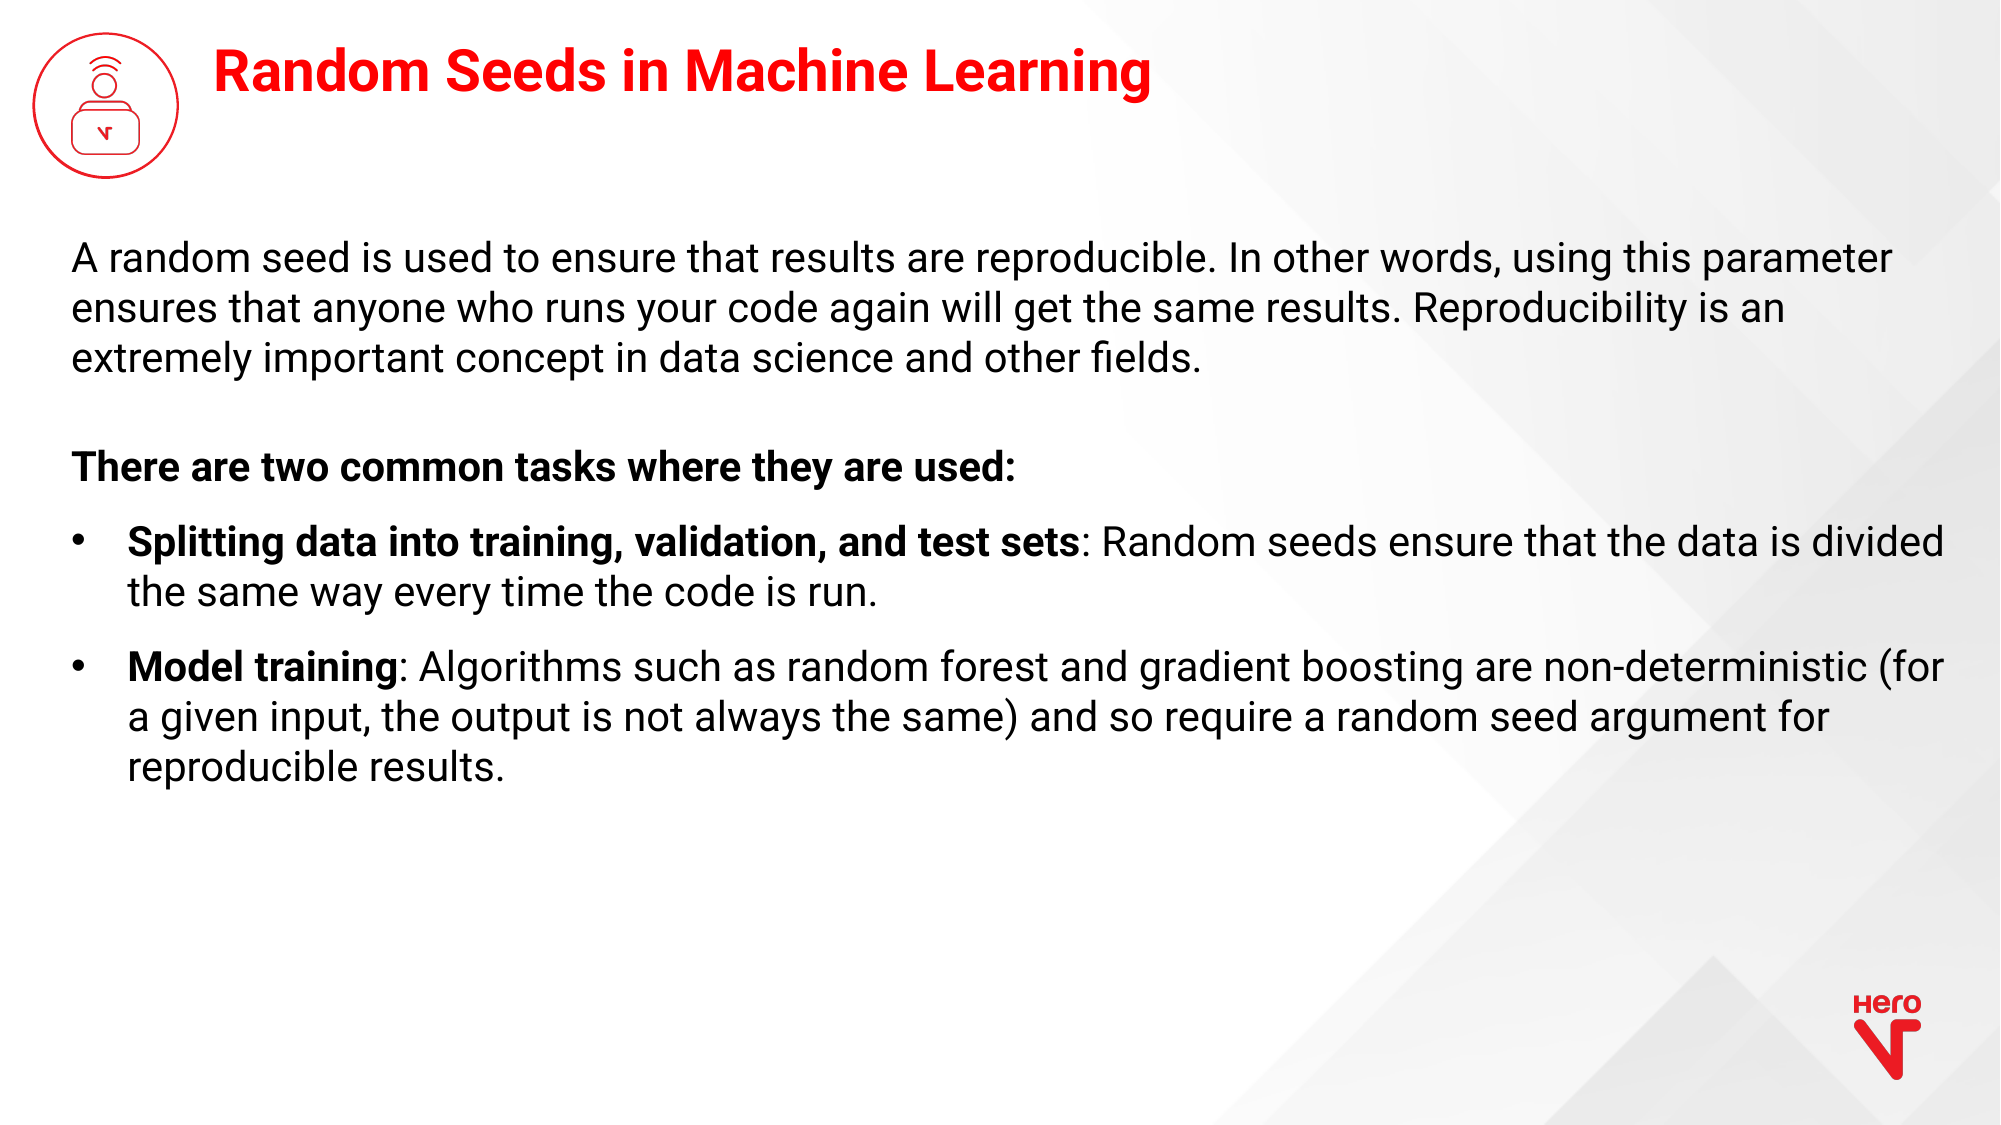

Random Seeds in Machine Learning
A random seed is used to ensure that results are reproducible. In other words, using this parameter ensures that anyone who runs your code again will get the same results. Reproducibility is an extremely important concept in data science and other fields.
There are two common tasks where they are used:
Splitting data into training, validation, and test sets: Random seeds ensure that the data is divided the same way every time the code is run.
Model training: Algorithms such as random forest and gradient boosting are non-deterministic (for a given input, the output is not always the same) and so require a random seed argument for reproducible results.